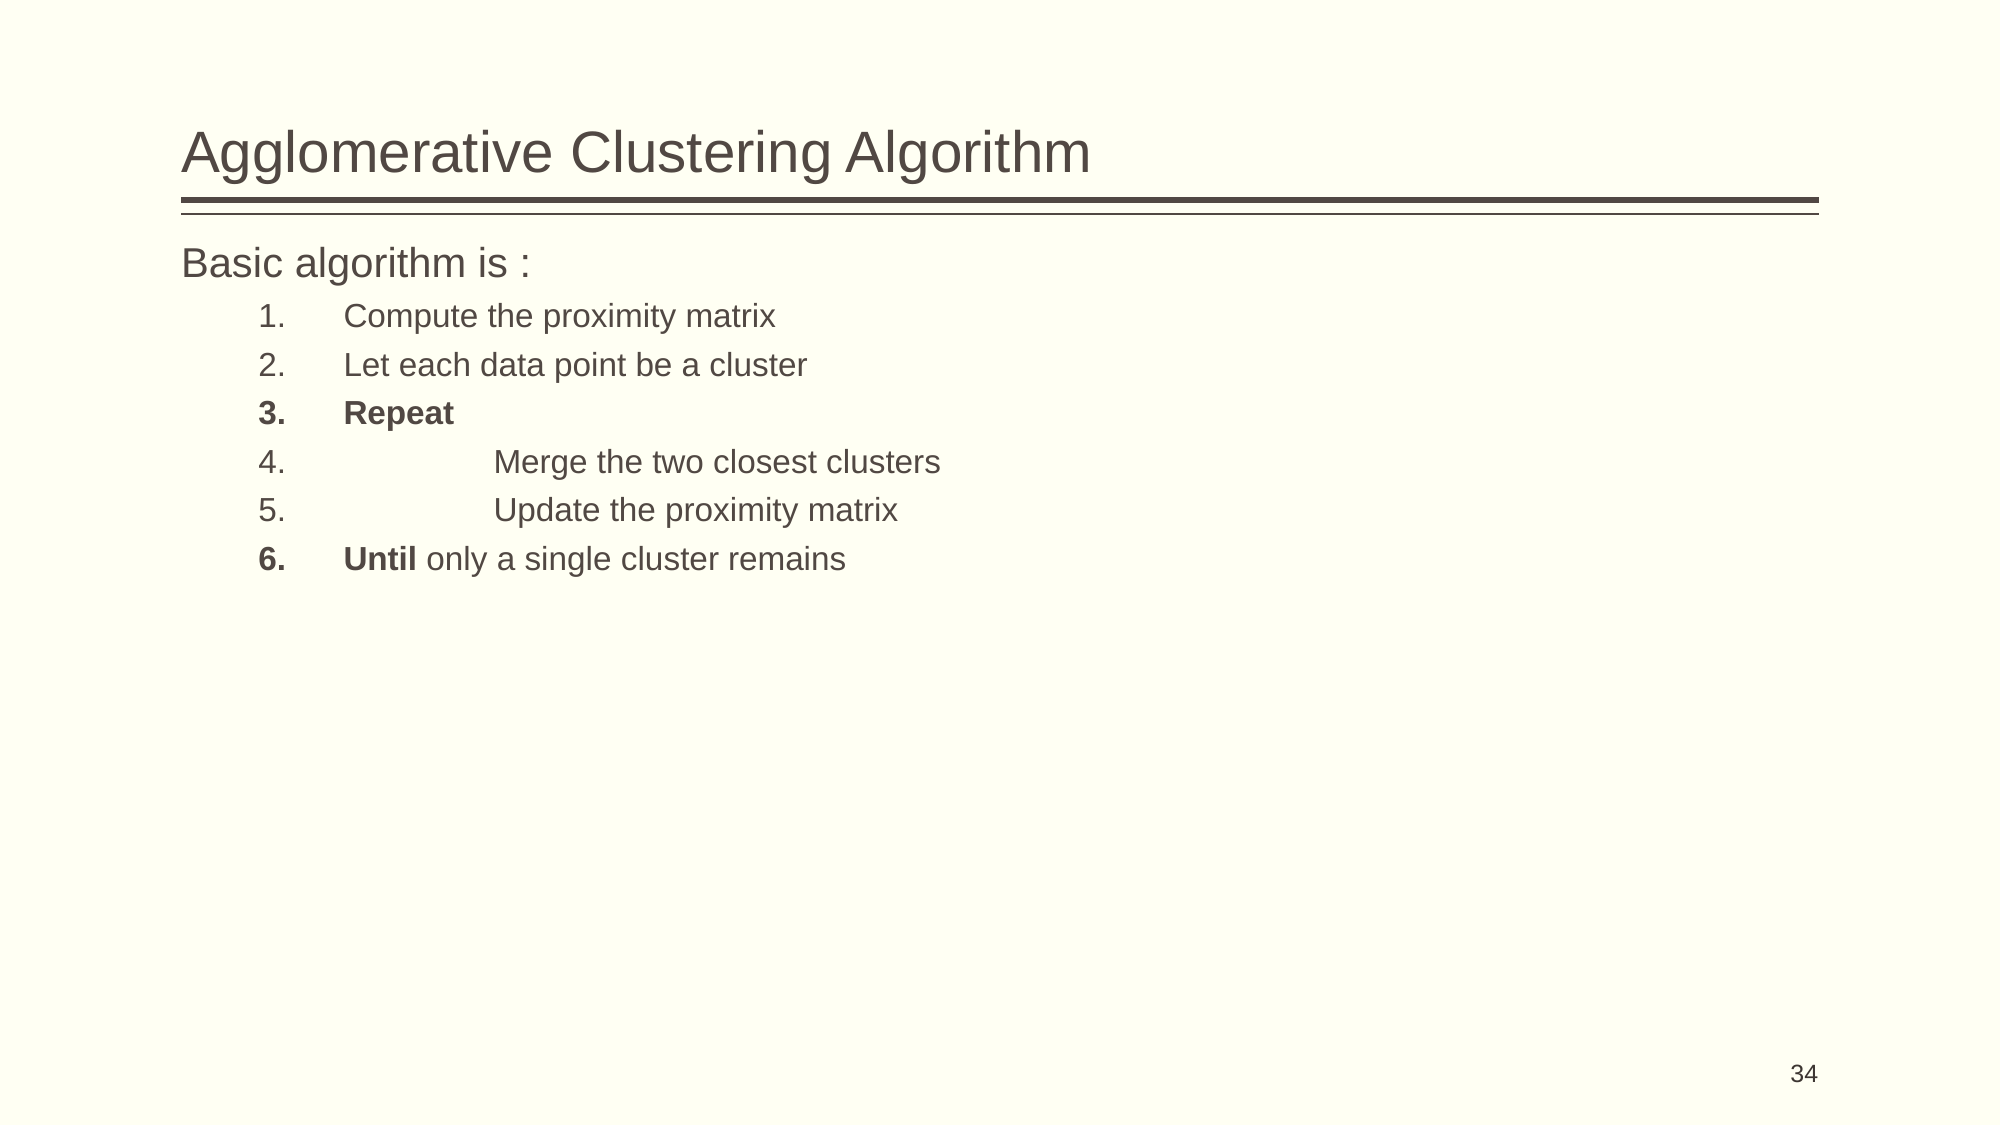

# Agglomerative Clustering Algorithm

Basic algorithm is :
Compute the proximity matrix
Let each data point be a cluster
Repeat
	Merge the two closest clusters
	Update the proximity matrix
Until only a single cluster remains

34